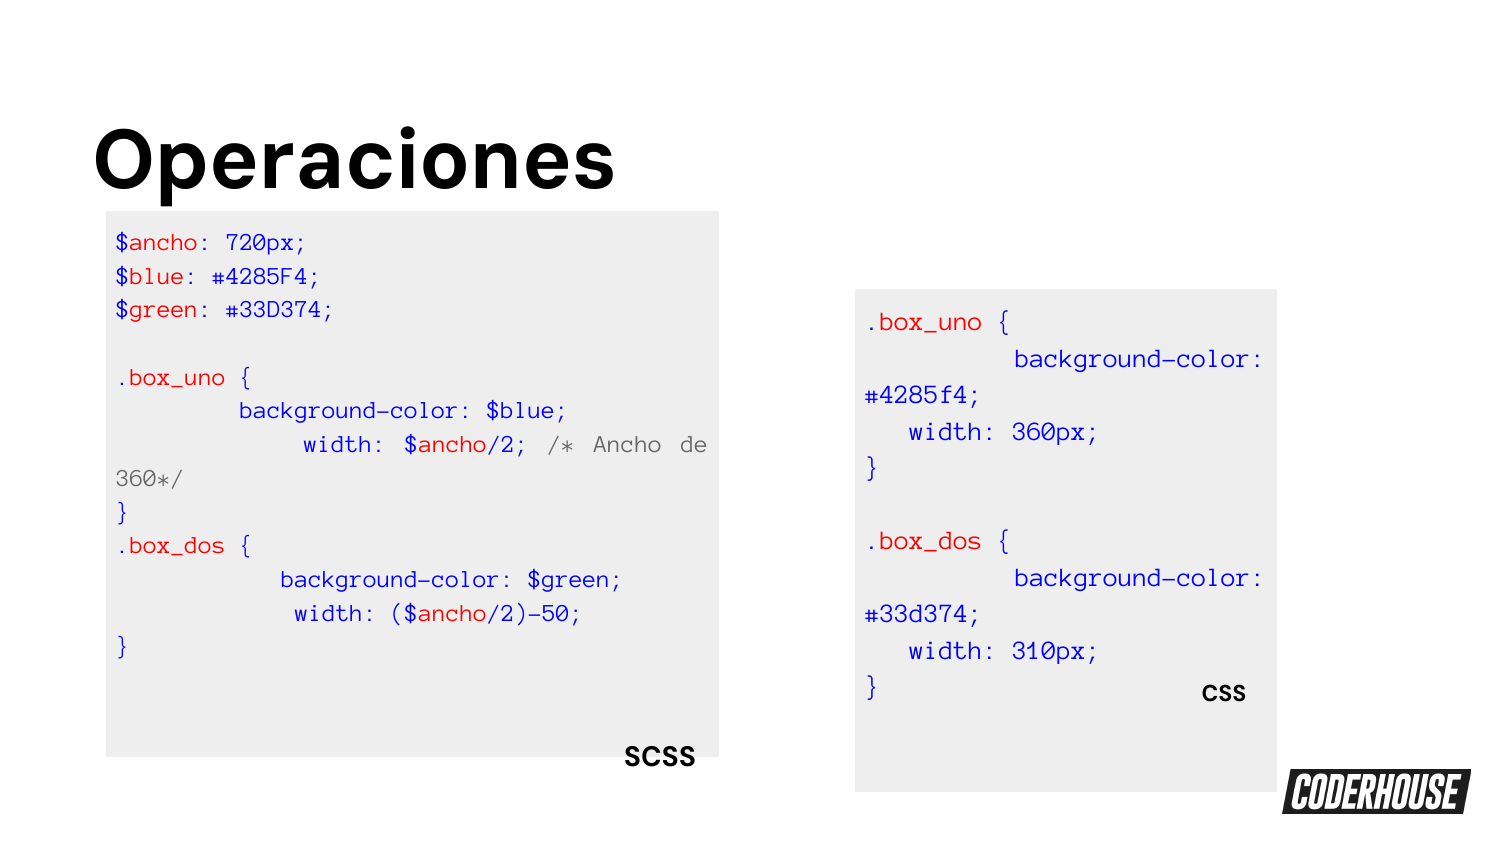

Operaciones
| $ancho: 720px; $blue: #4285F4; $green: #33D374; .box\_uno { background-color: $blue; width: $ancho/2; /\* Ancho de 360\*/ } .box\_dos { background-color: $green; width: ($ancho/2)-50; } |
| --- |
|  |
| .box\_uno { background-color: #4285f4; width: 360px; } .box\_dos { background-color: #33d374; width: 310px; } |
| --- |
|  |
CSS
SCSS